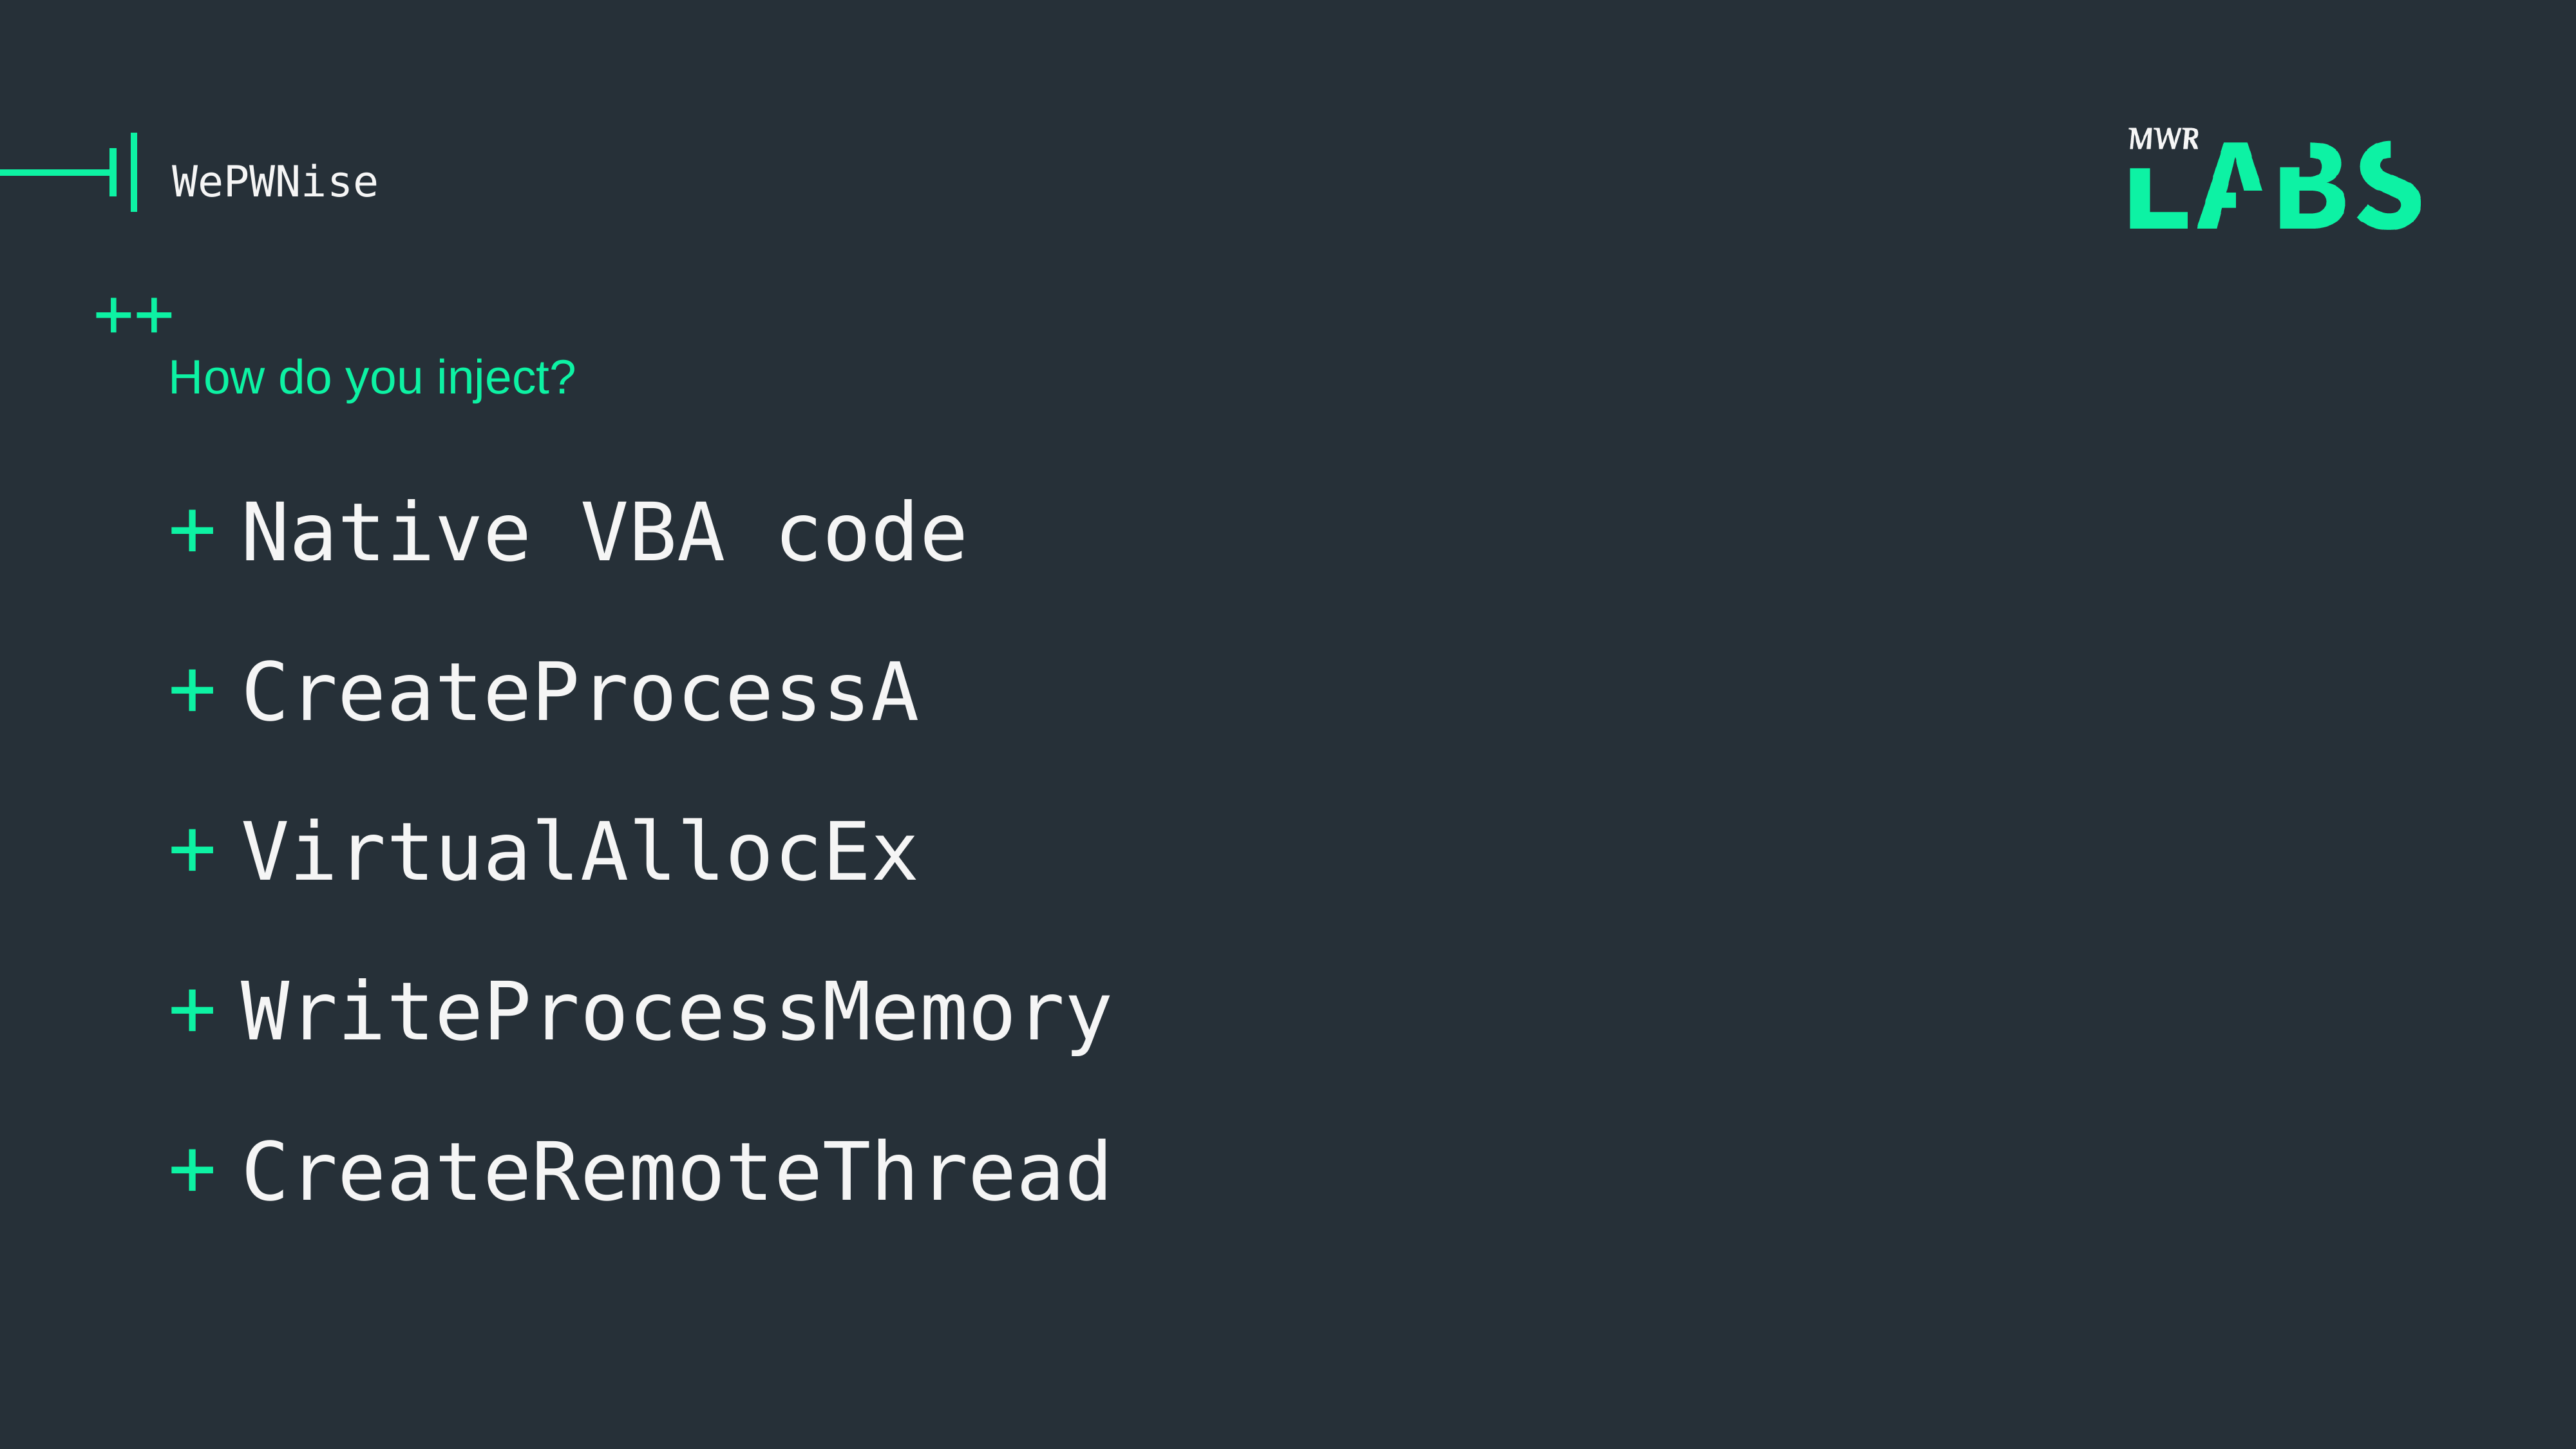

# WePWNise
How do you inject?
Native VBA code
CreateProcessA
VirtualAllocEx
WriteProcessMemory
CreateRemoteThread